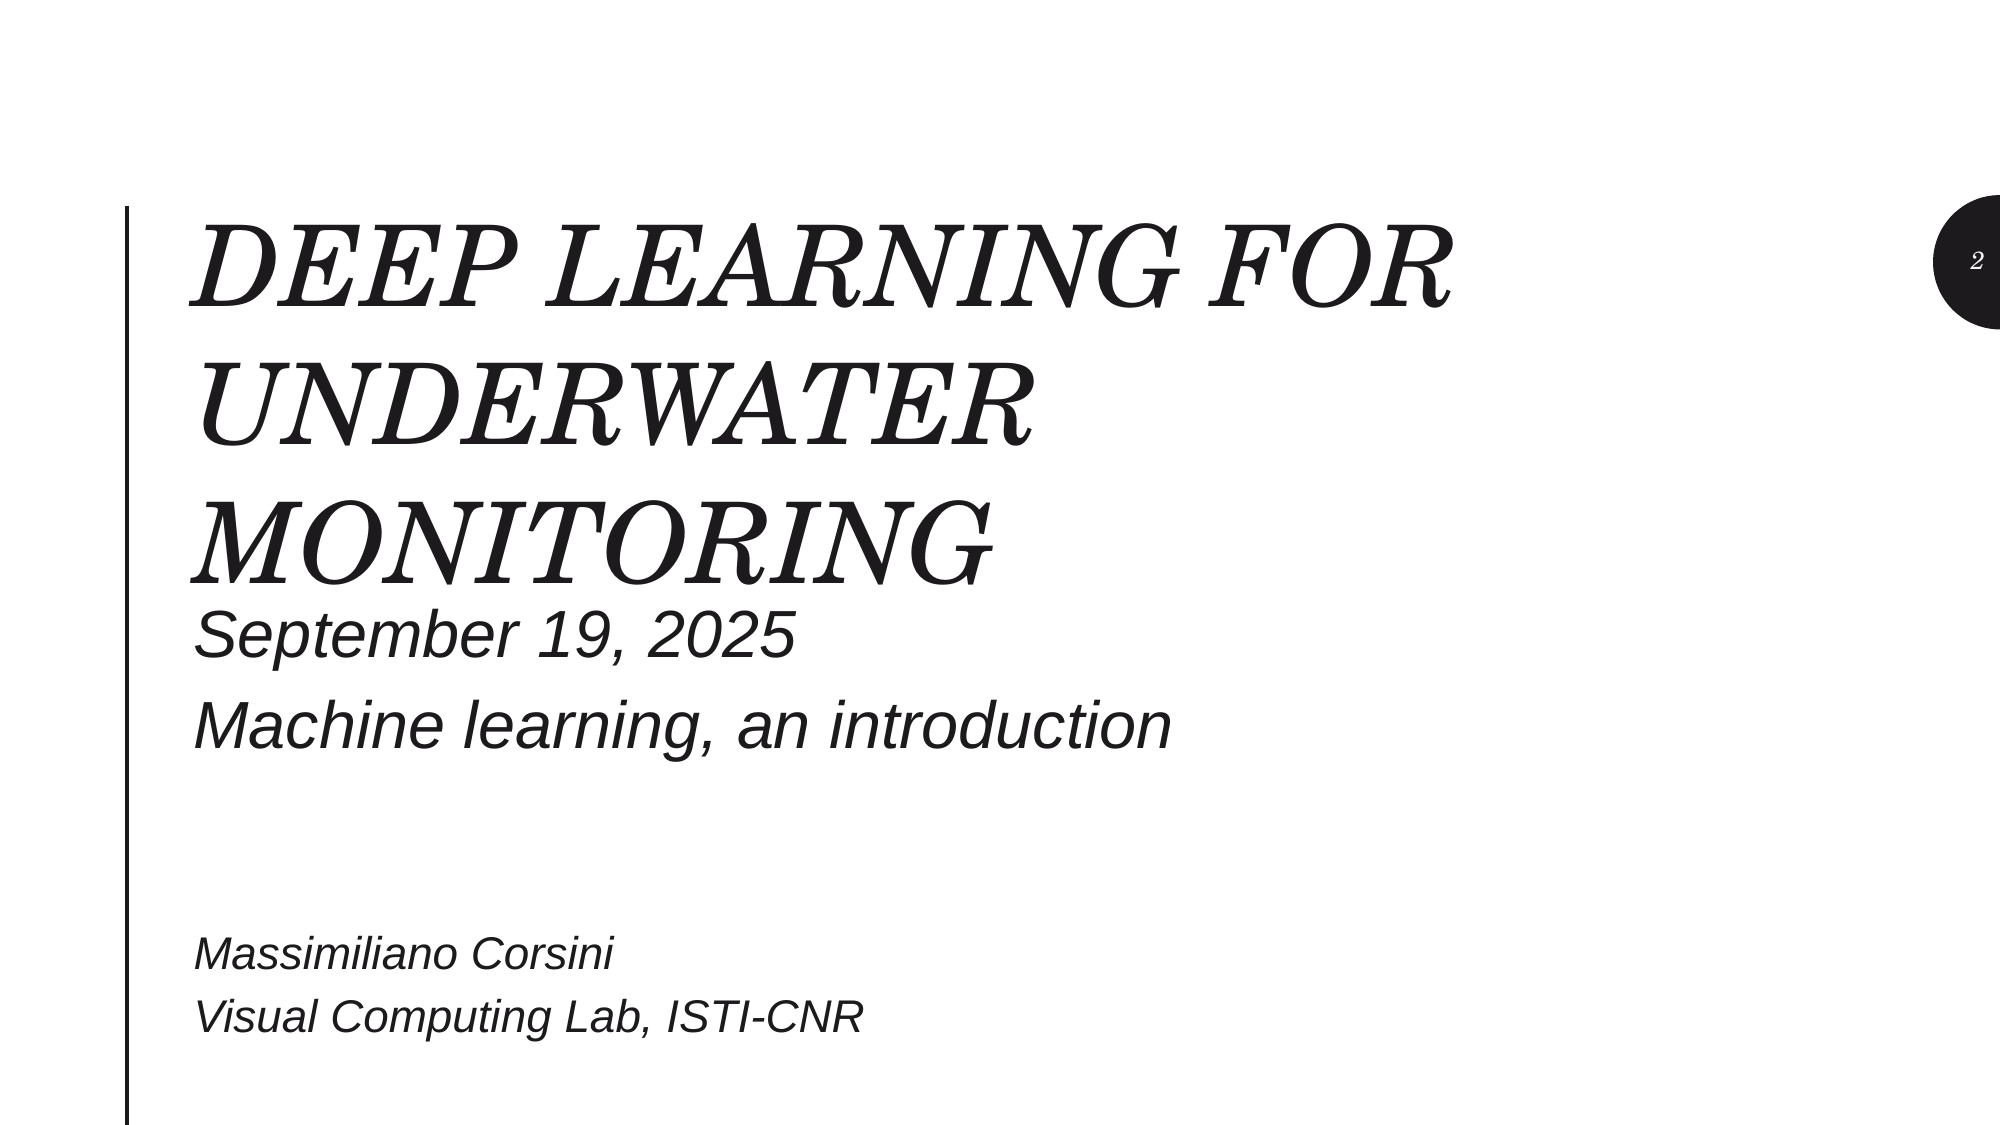

# Deep Learning for underwater monitoring
2
September 19, 2025
Machine learning, an introduction
Massimiliano Corsini
Visual Computing Lab, ISTI-CNR